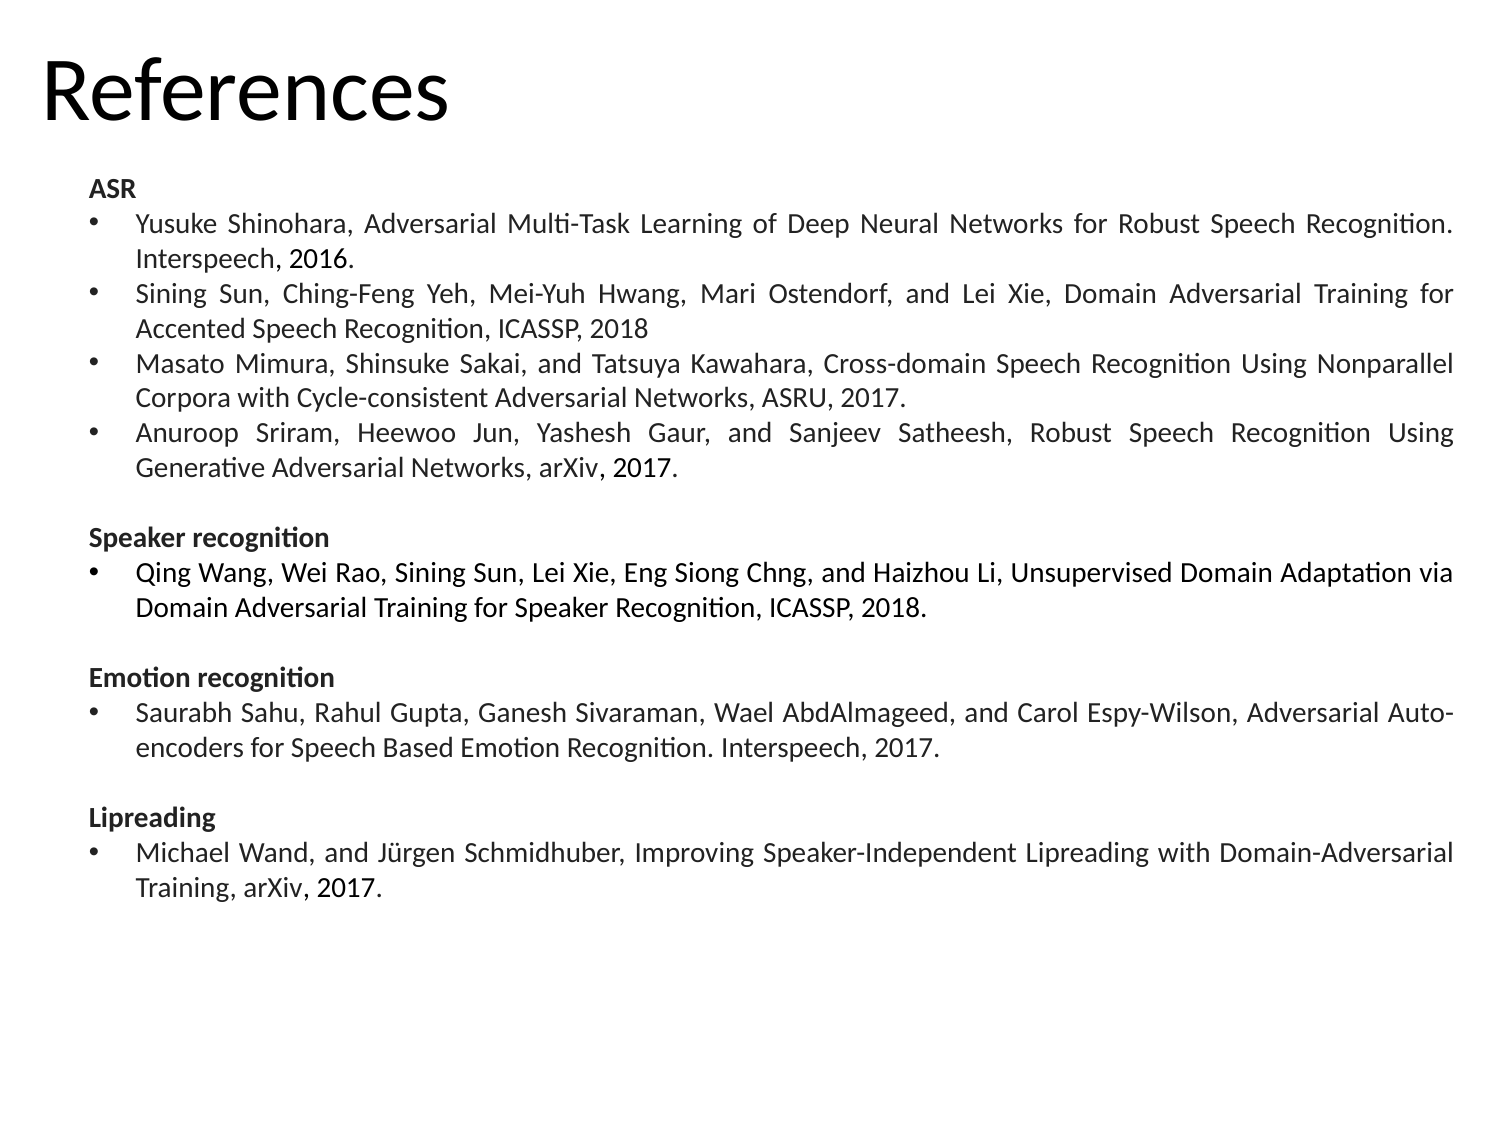

# References
ASR
Yusuke Shinohara, Adversarial Multi-Task Learning of Deep Neural Networks for Robust Speech Recognition. Interspeech, 2016.
Sining Sun, Ching-Feng Yeh, Mei-Yuh Hwang, Mari Ostendorf, and Lei Xie, Domain Adversarial Training for Accented Speech Recognition, ICASSP, 2018
Masato Mimura, Shinsuke Sakai, and Tatsuya Kawahara, Cross-domain Speech Recognition Using Nonparallel Corpora with Cycle-consistent Adversarial Networks, ASRU, 2017.
Anuroop Sriram, Heewoo Jun, Yashesh Gaur, and Sanjeev Satheesh, Robust Speech Recognition Using Generative Adversarial Networks, arXiv, 2017.

Speaker recognition
Qing Wang, Wei Rao, Sining Sun, Lei Xie, Eng Siong Chng, and Haizhou Li, Unsupervised Domain Adaptation via Domain Adversarial Training for Speaker Recognition, ICASSP, 2018.

Emotion recognition
Saurabh Sahu, Rahul Gupta, Ganesh Sivaraman, Wael AbdAlmageed, and Carol Espy-Wilson, Adversarial Auto-encoders for Speech Based Emotion Recognition. Interspeech, 2017.

Lipreading
Michael Wand, and Jürgen Schmidhuber, Improving Speaker-Independent Lipreading with Domain-Adversarial Training, arXiv, 2017.